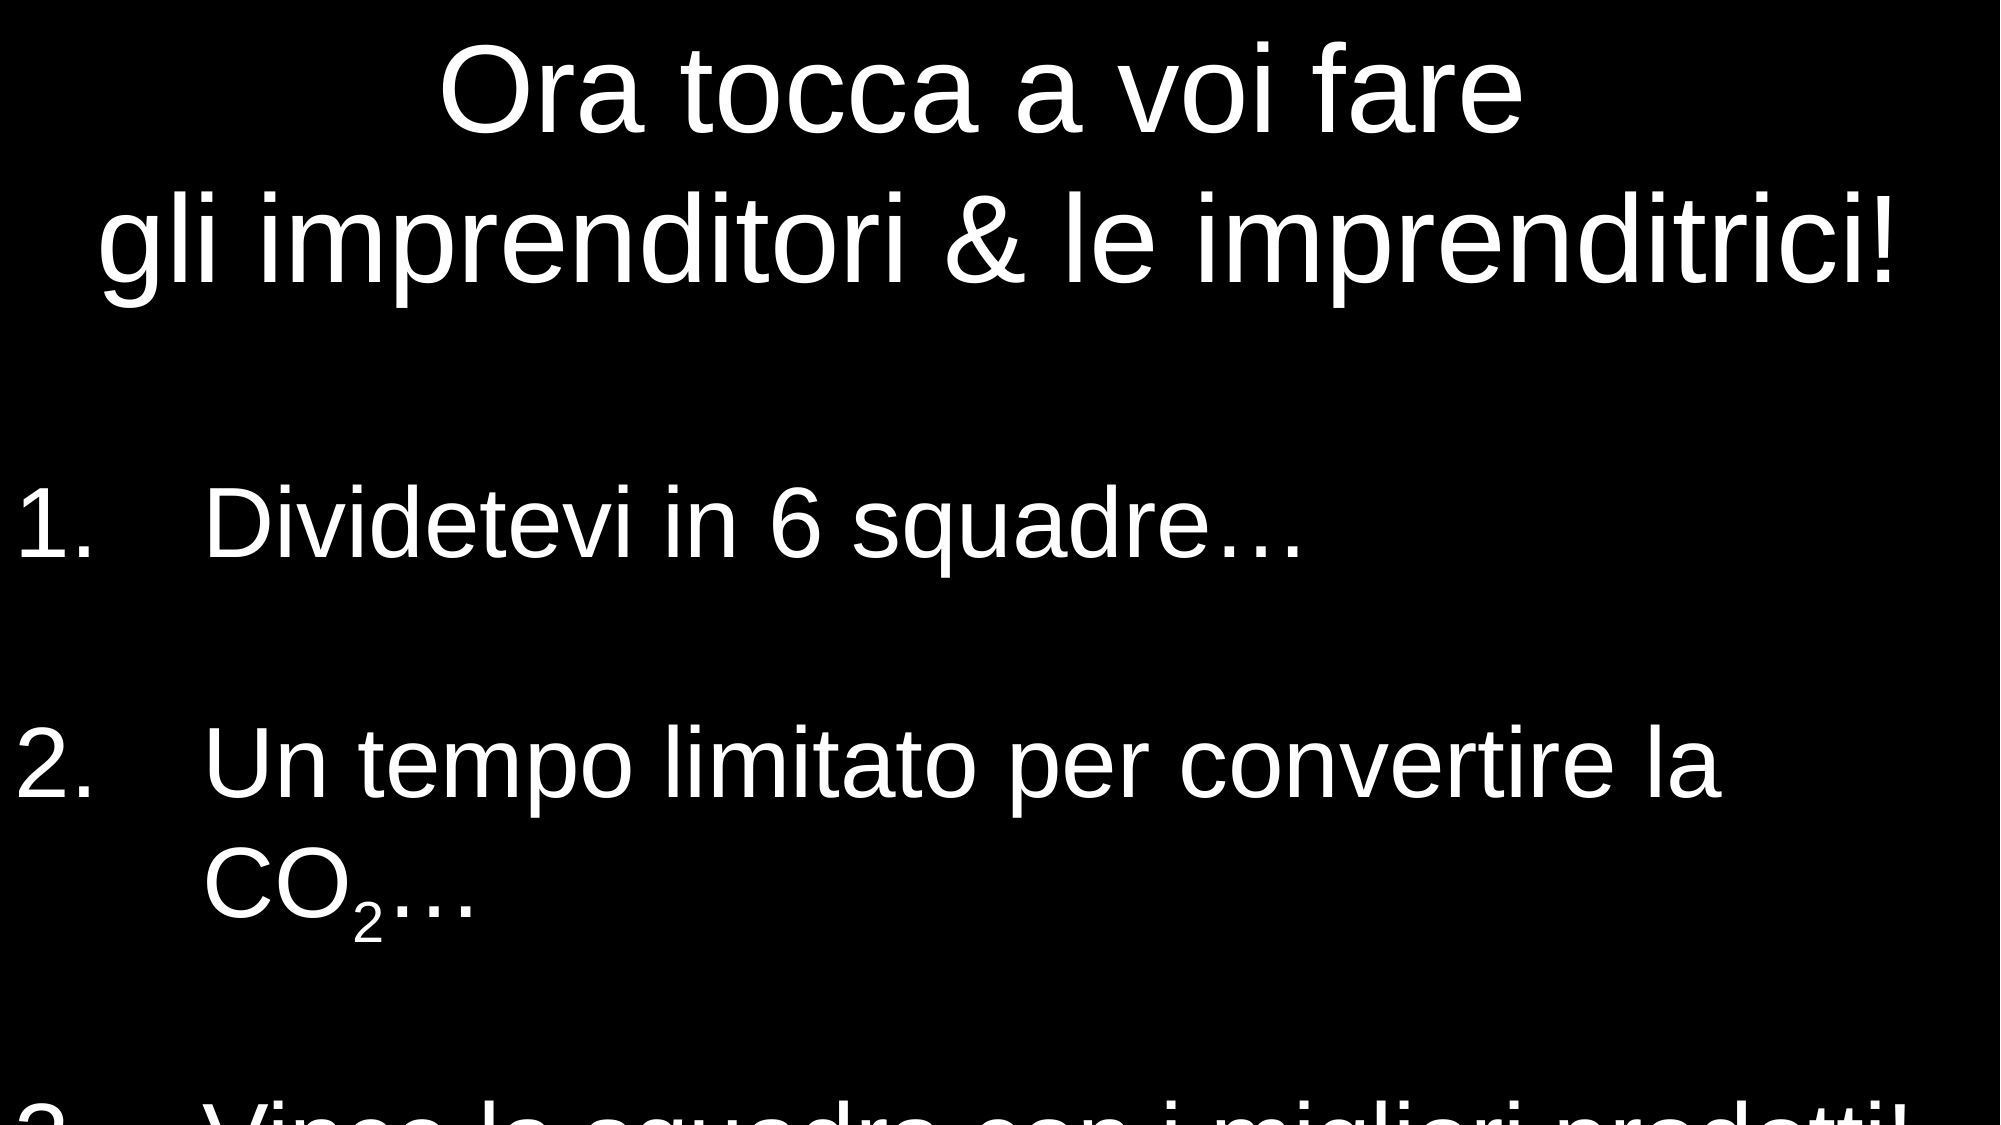

Ora tocca a voi fare
gli imprenditori & le imprenditrici!

Dividetevi in 6 squadre…

Un tempo limitato per convertire la CO2…

Vince la squadra con i migliori prodotti!